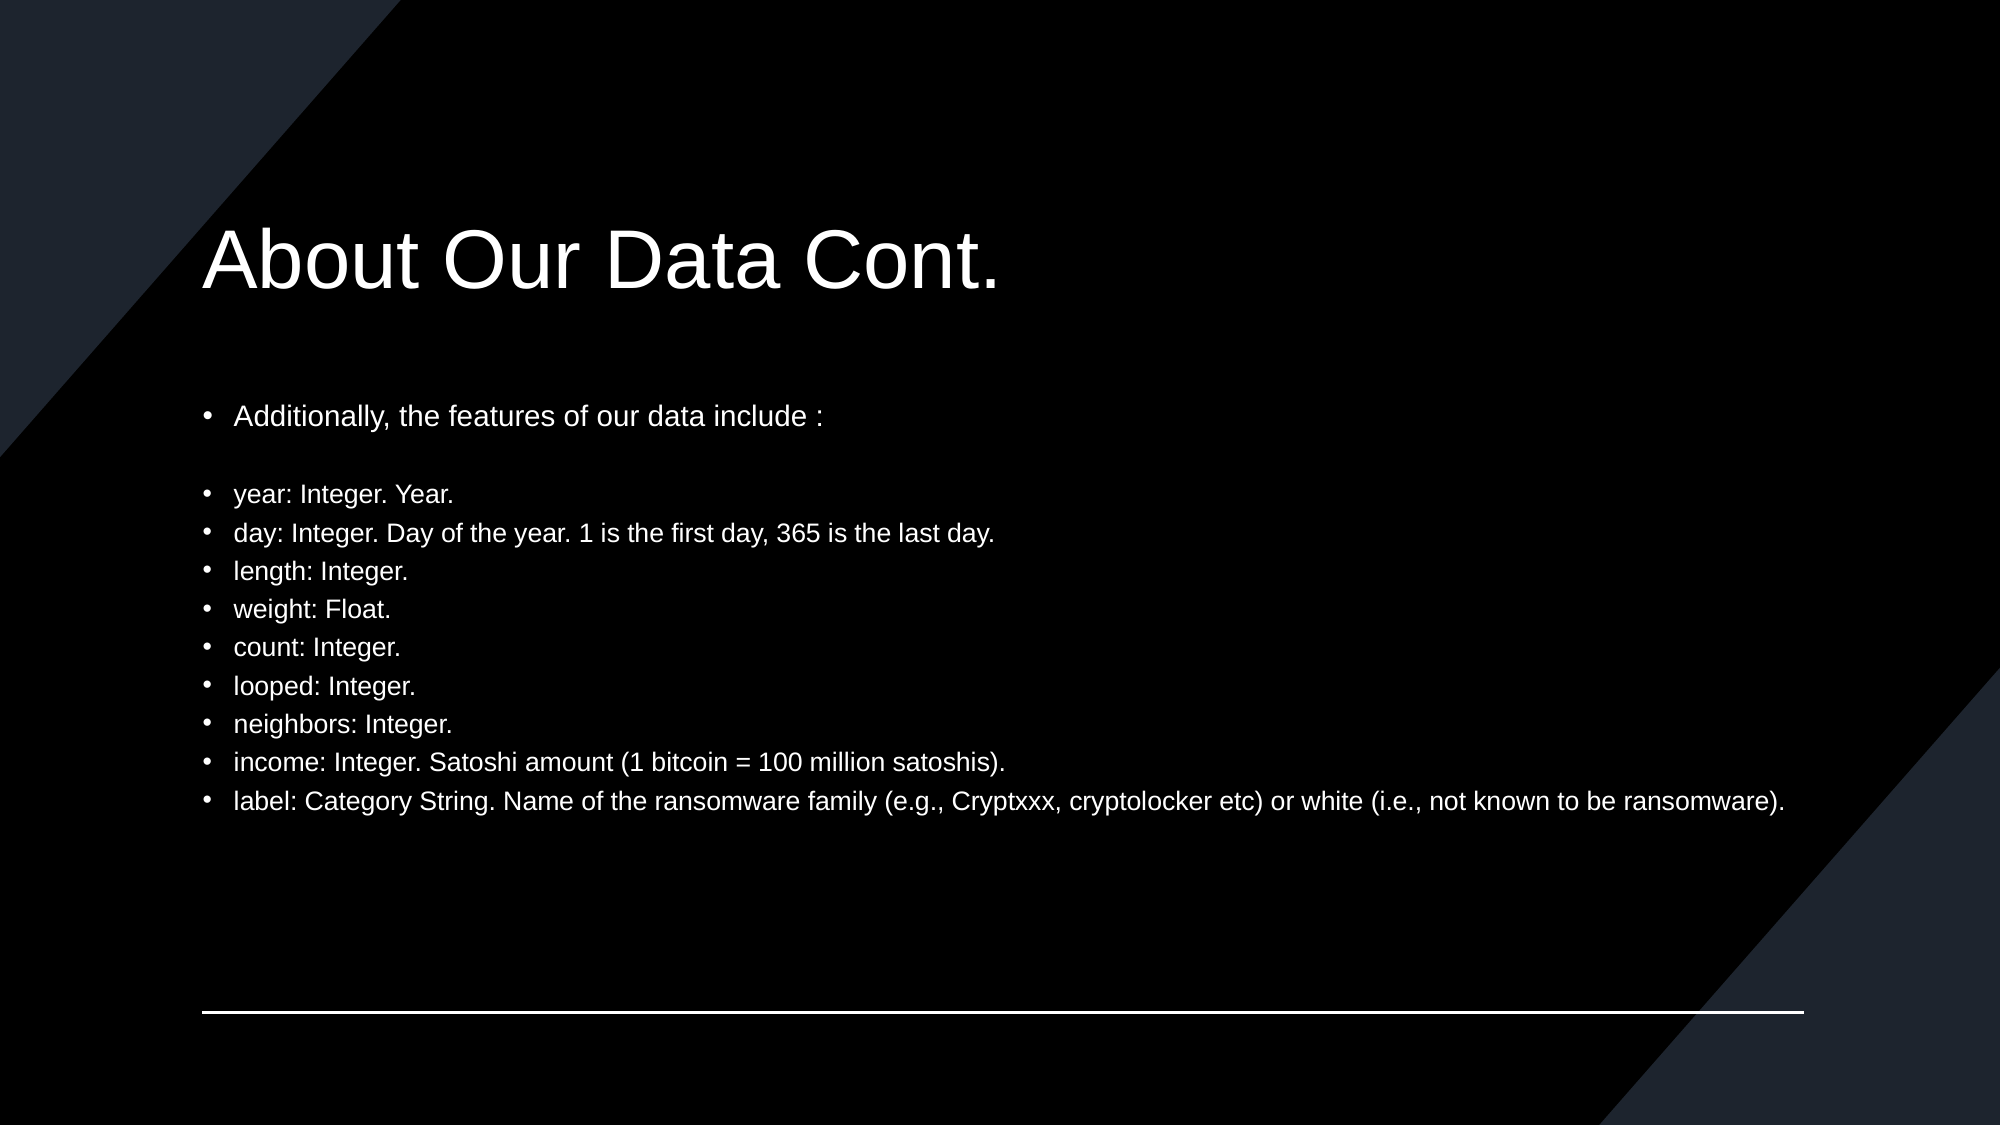

# About Our Data Cont.
Additionally, the features of our data include :
address: String. Bitcoin address.
year: Integer. Year.
day: Integer. Day of the year. 1 is the first day, 365 is the last day.
length: Integer.
weight: Float.
count: Integer.
looped: Integer.
neighbors: Integer.
income: Integer. Satoshi amount (1 bitcoin = 100 million satoshis).
label: Category String. Name of the ransomware family (e.g., Cryptxxx, cryptolocker etc) or white (i.e., not known to be ransomware).